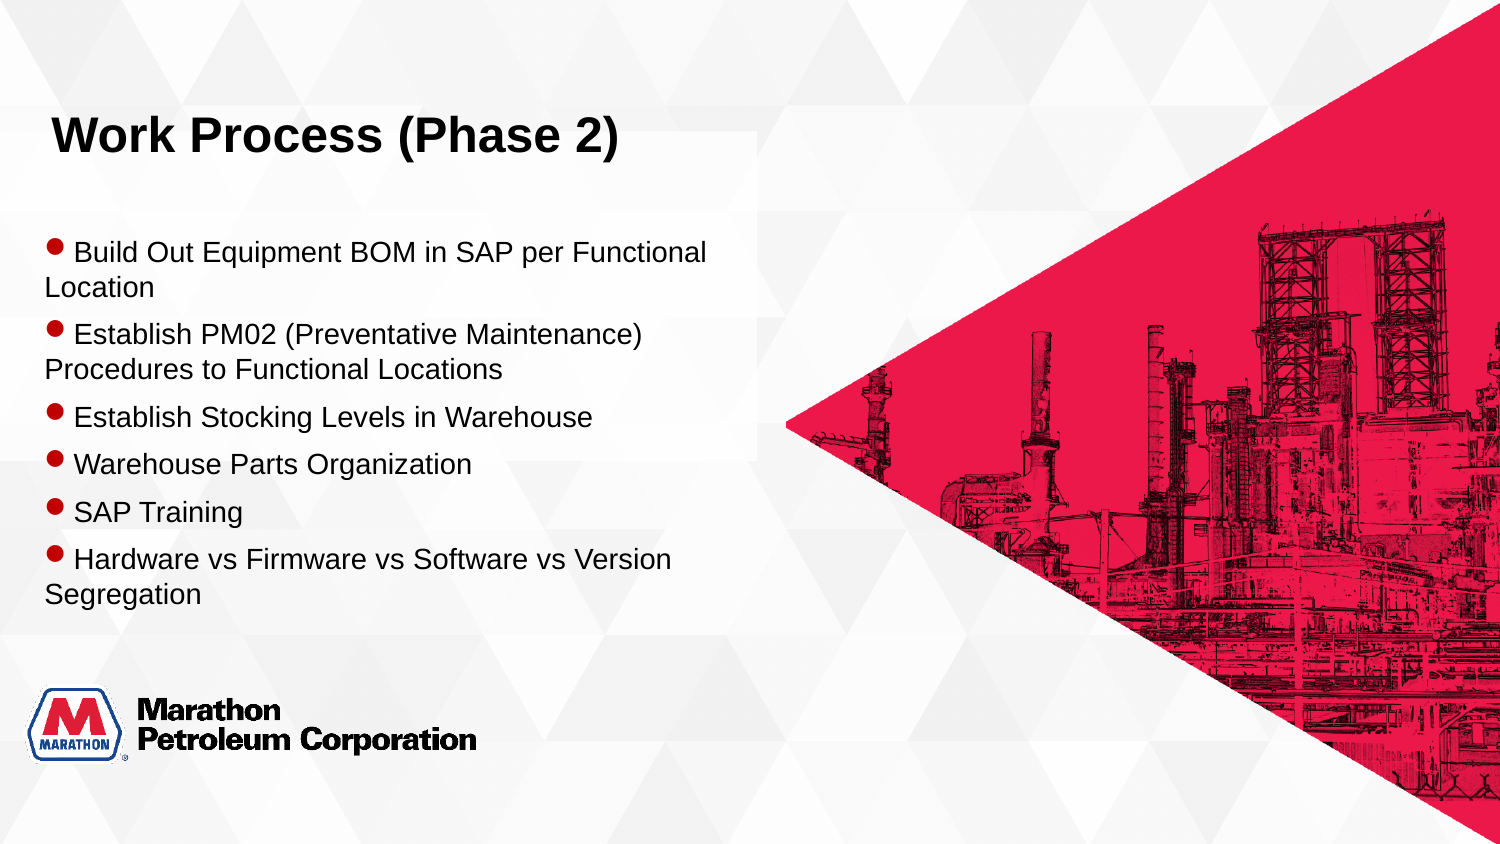

# Work Process (Phase 2)
Build Out Equipment BOM in SAP per Functional Location
Establish PM02 (Preventative Maintenance) Procedures to Functional Locations
Establish Stocking Levels in Warehouse
Warehouse Parts Organization
SAP Training
Hardware vs Firmware vs Software vs Version Segregation
9